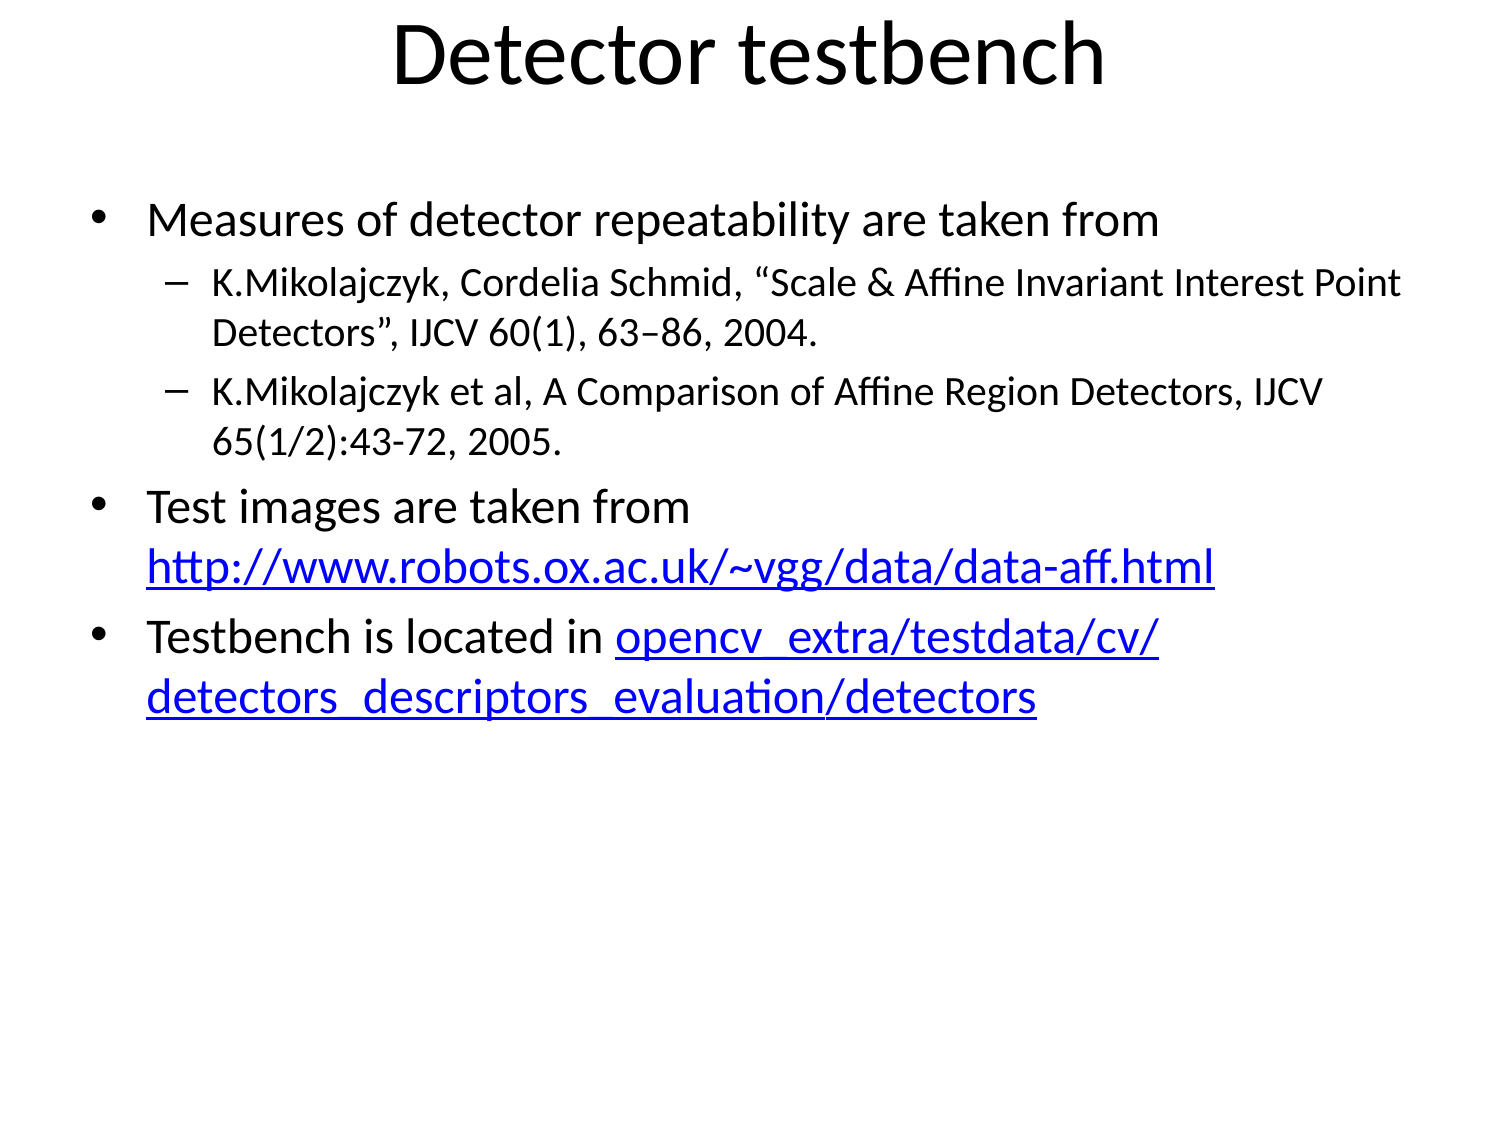

# Detector testbench
Measures of detector repeatability are taken from
K.Mikolajczyk, Cordelia Schmid, “Scale & Affine Invariant Interest Point Detectors”, IJCV 60(1), 63–86, 2004.
K.Mikolajczyk et al, A Comparison of Affine Region Detectors, IJCV 65(1/2):43-72, 2005.
Test images are taken from http://www.robots.ox.ac.uk/~vgg/data/data-aff.html
Testbench is located in opencv_extra/testdata/cv/detectors_descriptors_evaluation/detectors